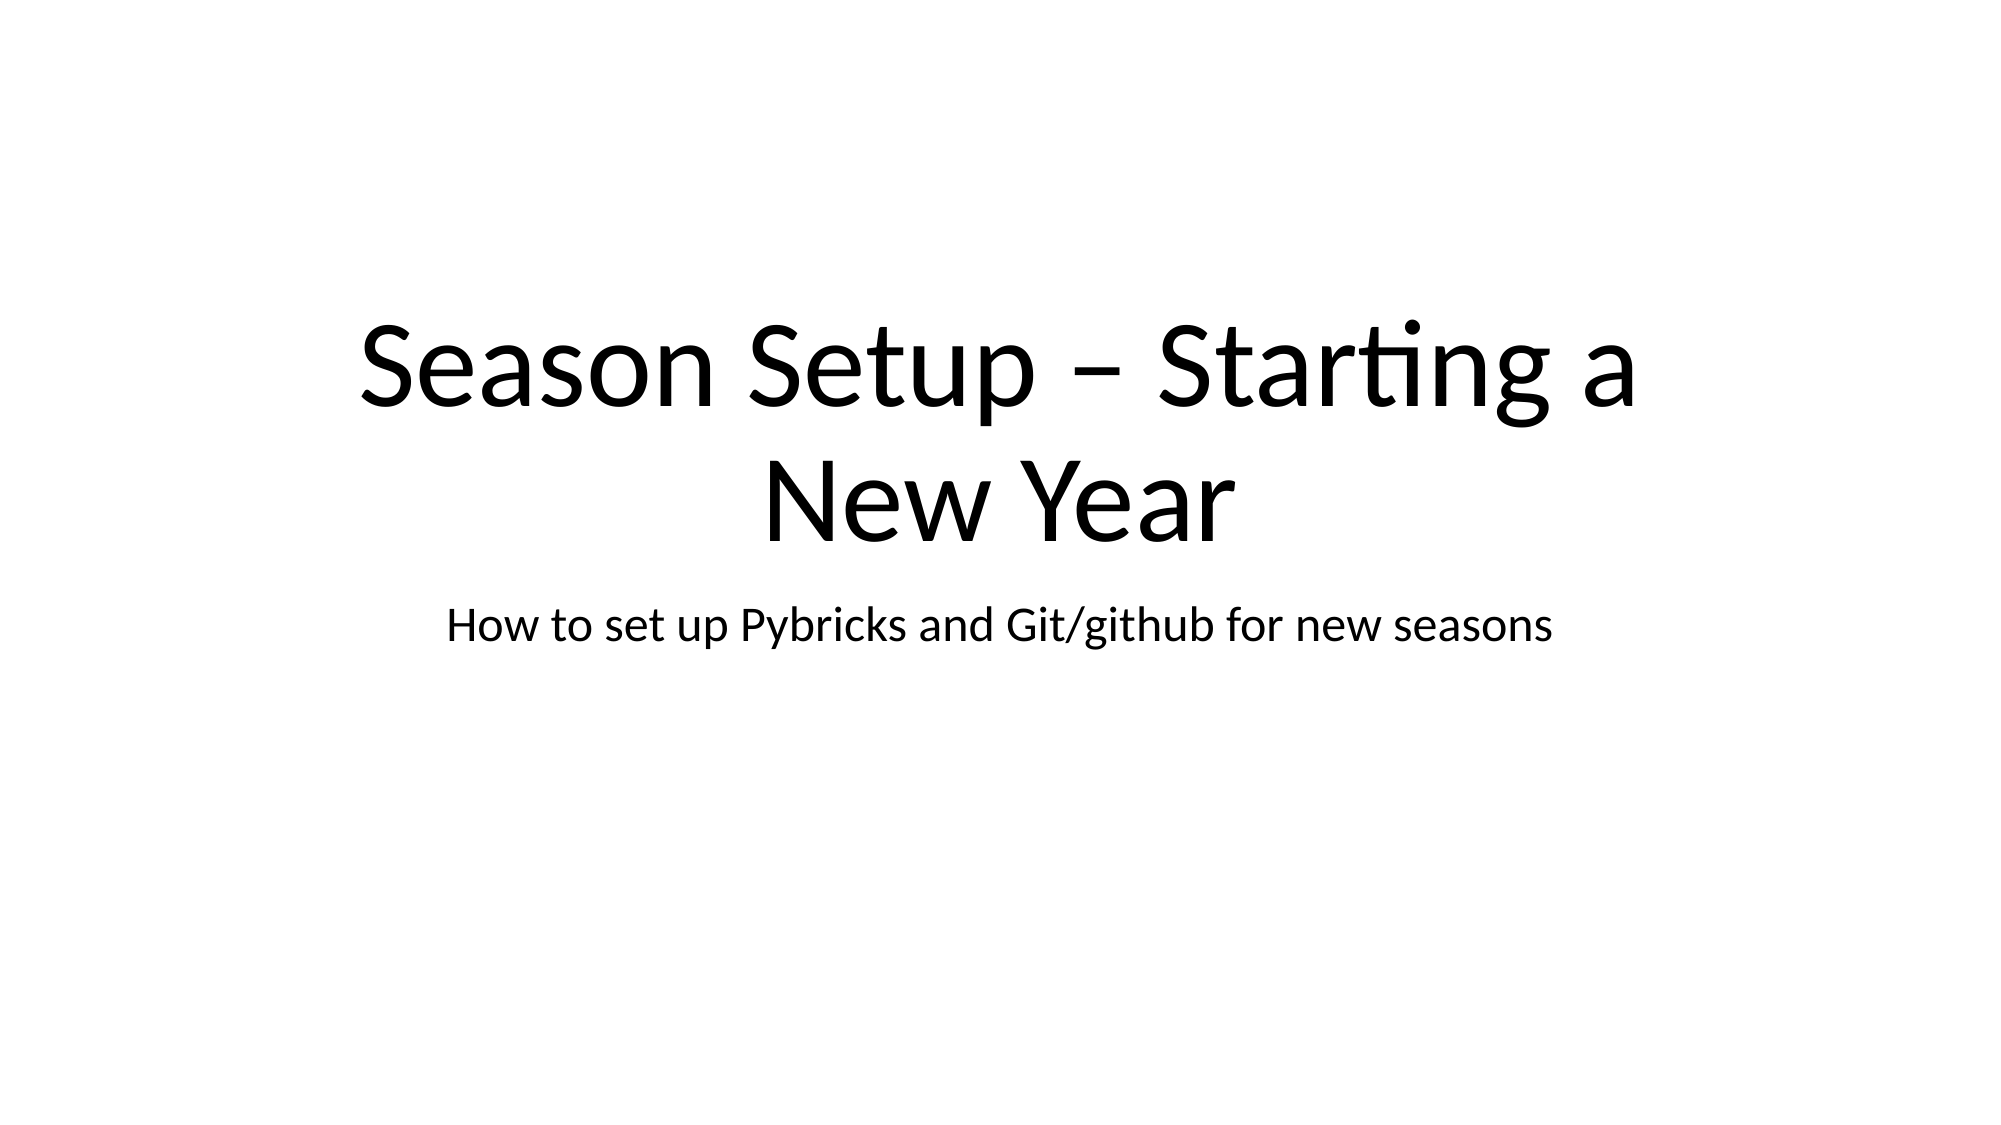

# Season Setup – Starting a New Year
How to set up Pybricks and Git/github for new seasons